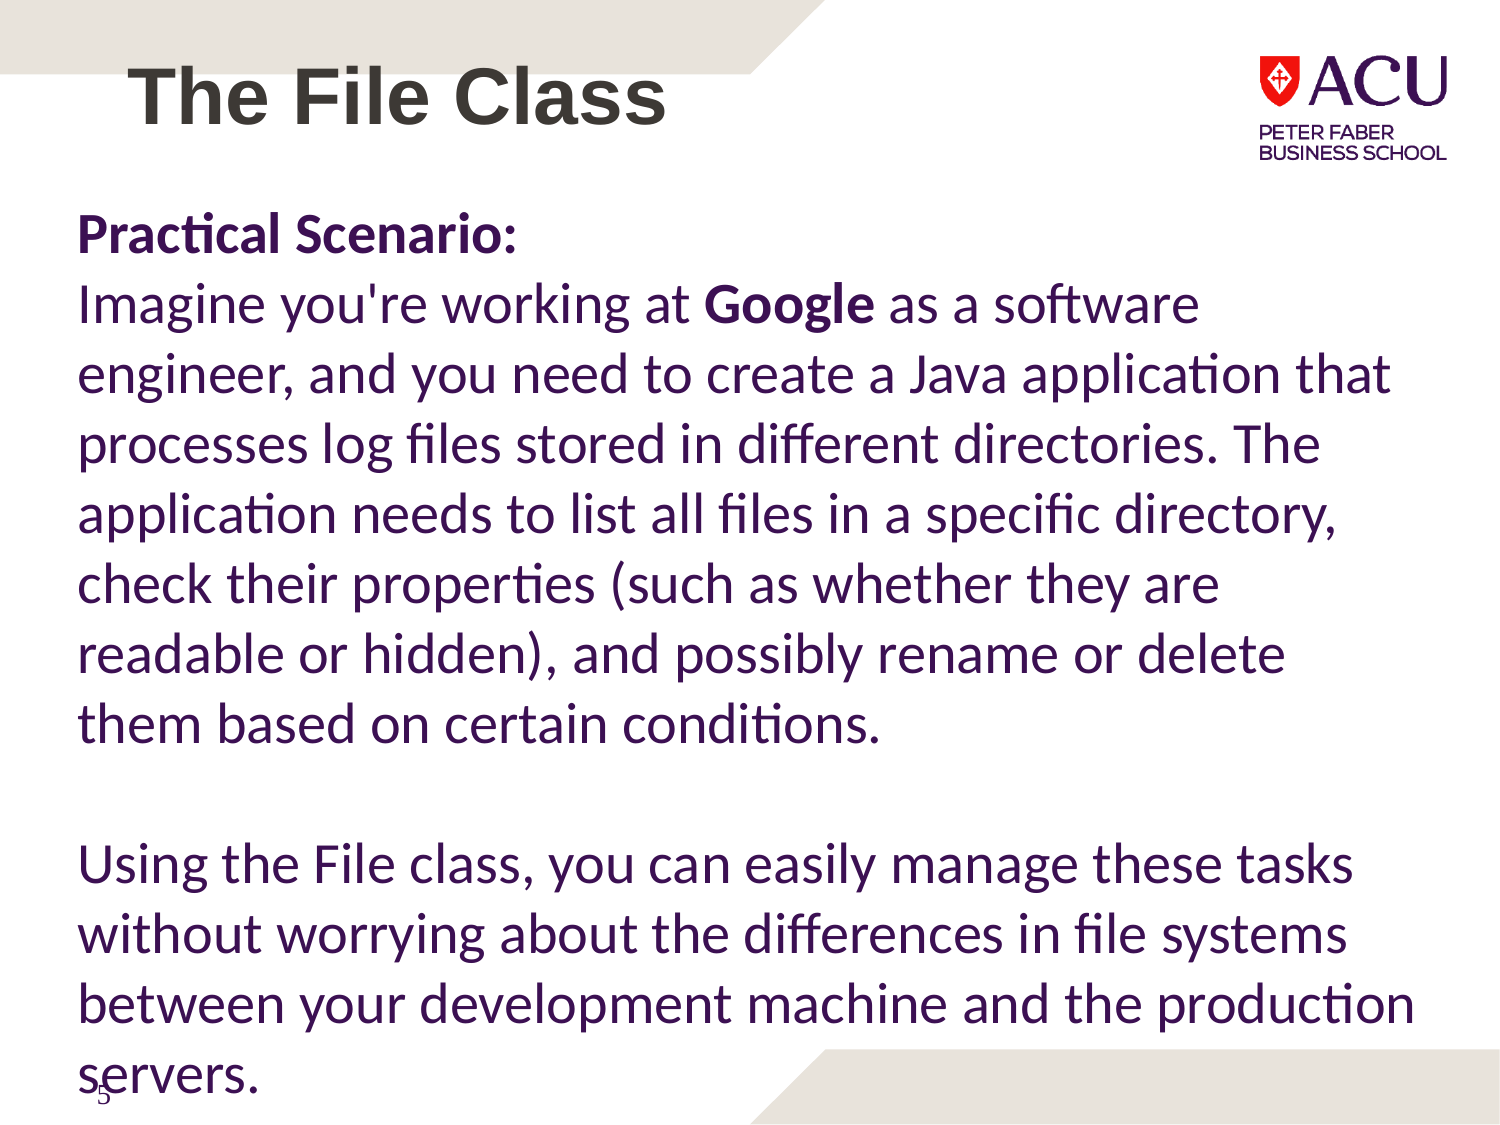

# The File Class
Practical Scenario:
Imagine you're working at Google as a software engineer, and you need to create a Java application that processes log files stored in different directories. The application needs to list all files in a specific directory, check their properties (such as whether they are readable or hidden), and possibly rename or delete them based on certain conditions.

Using the File class, you can easily manage these tasks without worrying about the differences in file systems between your development machine and the production servers.
5